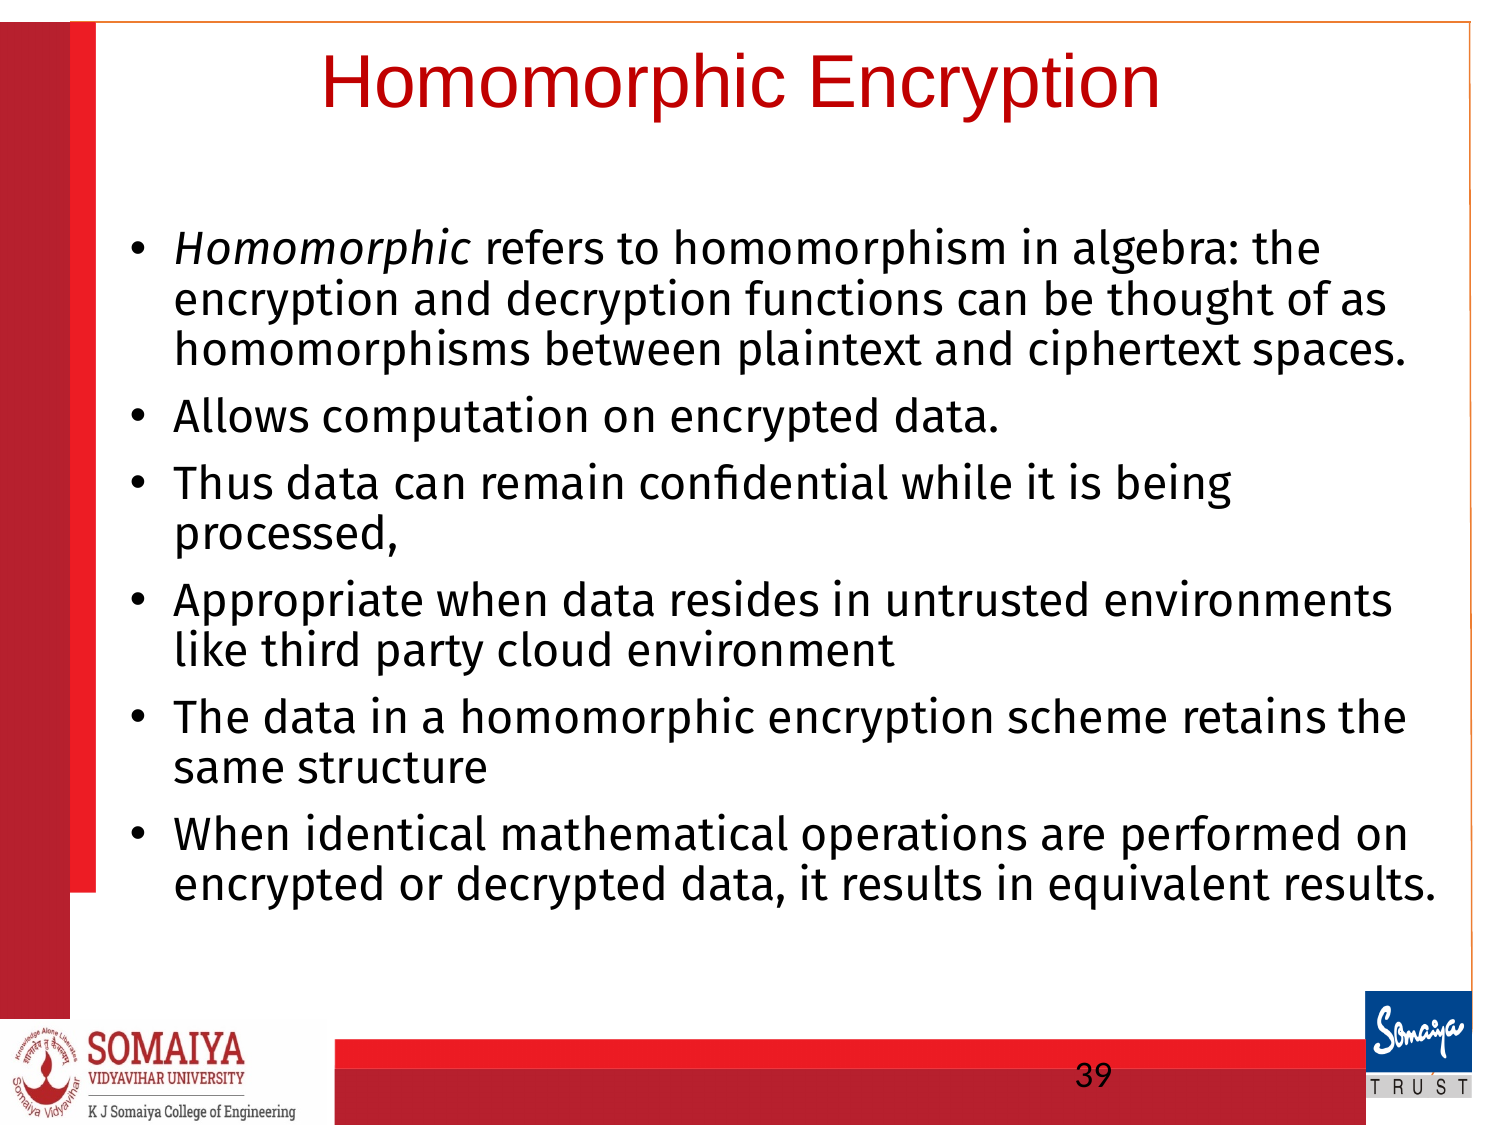

# Homomorphic Encryption
Homomorphic refers to homomorphism in algebra: the encryption and decryption functions can be thought of as homomorphisms between plaintext and ciphertext spaces.
Allows computation on encrypted data.
Thus data can remain confidential while it is being processed,
Appropriate when data resides in untrusted environments like third party cloud environment
The data in a homomorphic encryption scheme retains the same structure
When identical mathematical operations are performed on encrypted or decrypted data, it results in equivalent results.
39